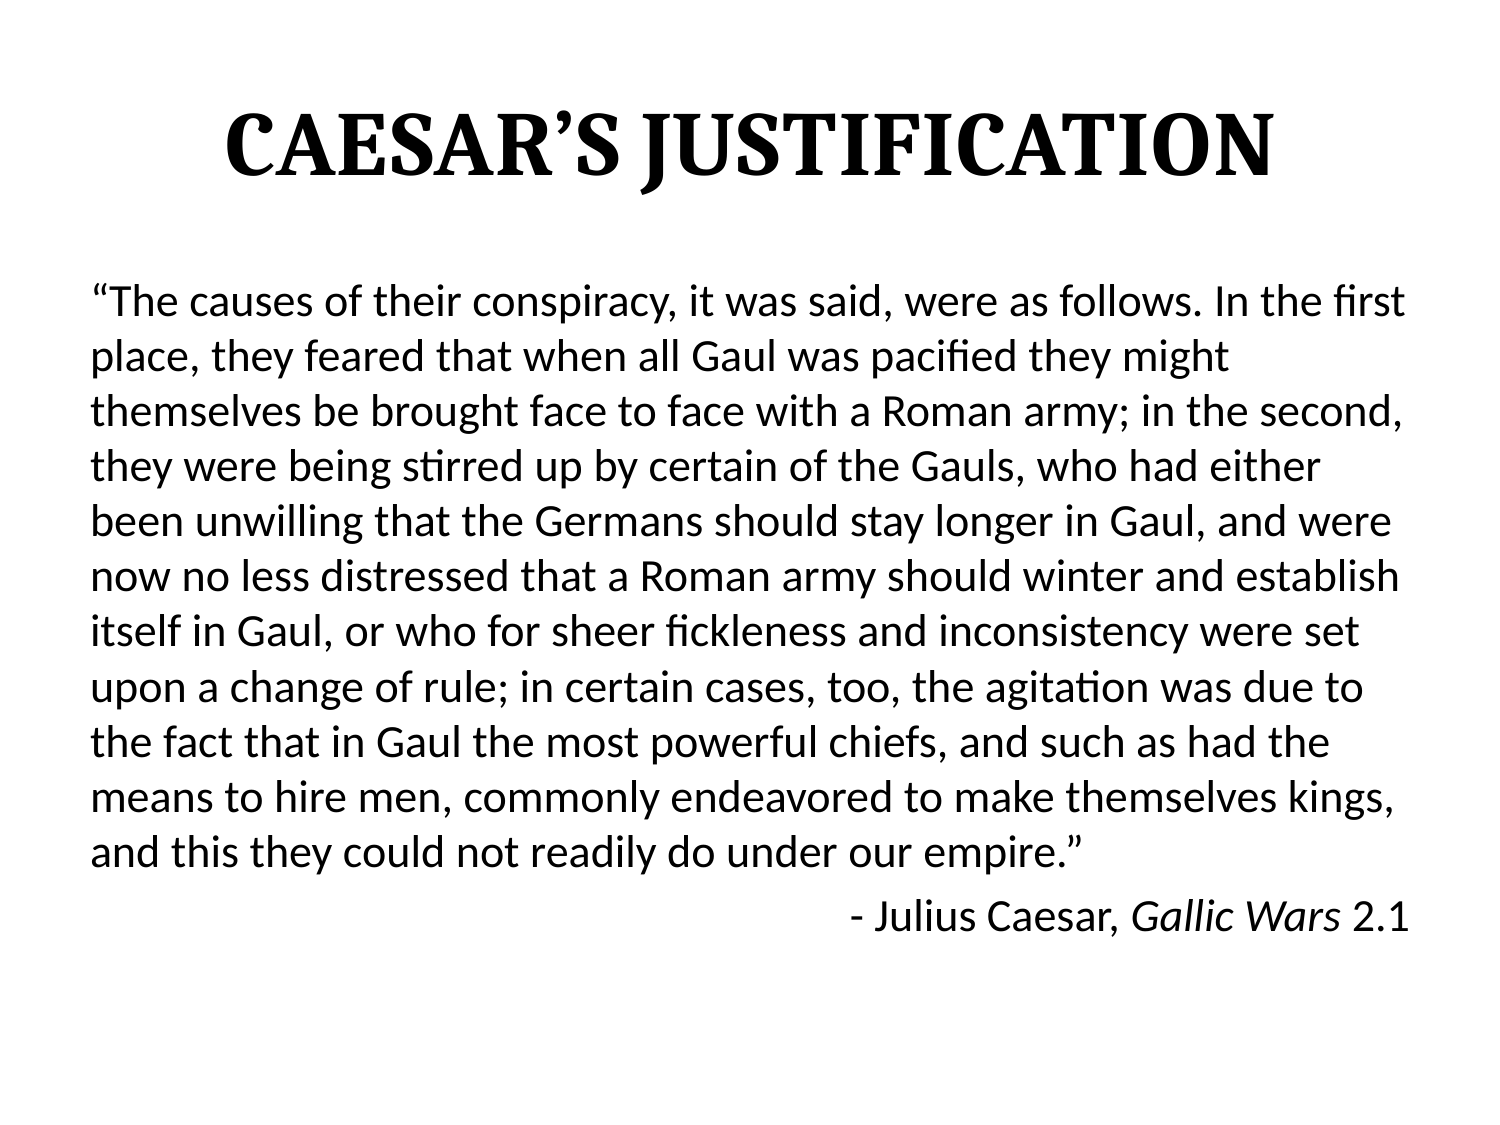

# Caesar’s Justification
“The causes of their conspiracy, it was said, were as follows. In the first place, they feared that when all Gaul was pacified they might themselves be brought face to face with a Roman army; in the second, they were being stirred up by certain of the Gauls, who had either been unwilling that the Germans should stay longer in Gaul, and were now no less distressed that a Roman army should winter and establish itself in Gaul, or who for sheer fickleness and inconsistency were set upon a change of rule; in certain cases, too, the agitation was due to the fact that in Gaul the most powerful chiefs, and such as had the means to hire men, commonly endeavored to make themselves kings, and this they could not readily do under our empire.”
- Julius Caesar, Gallic Wars 2.1